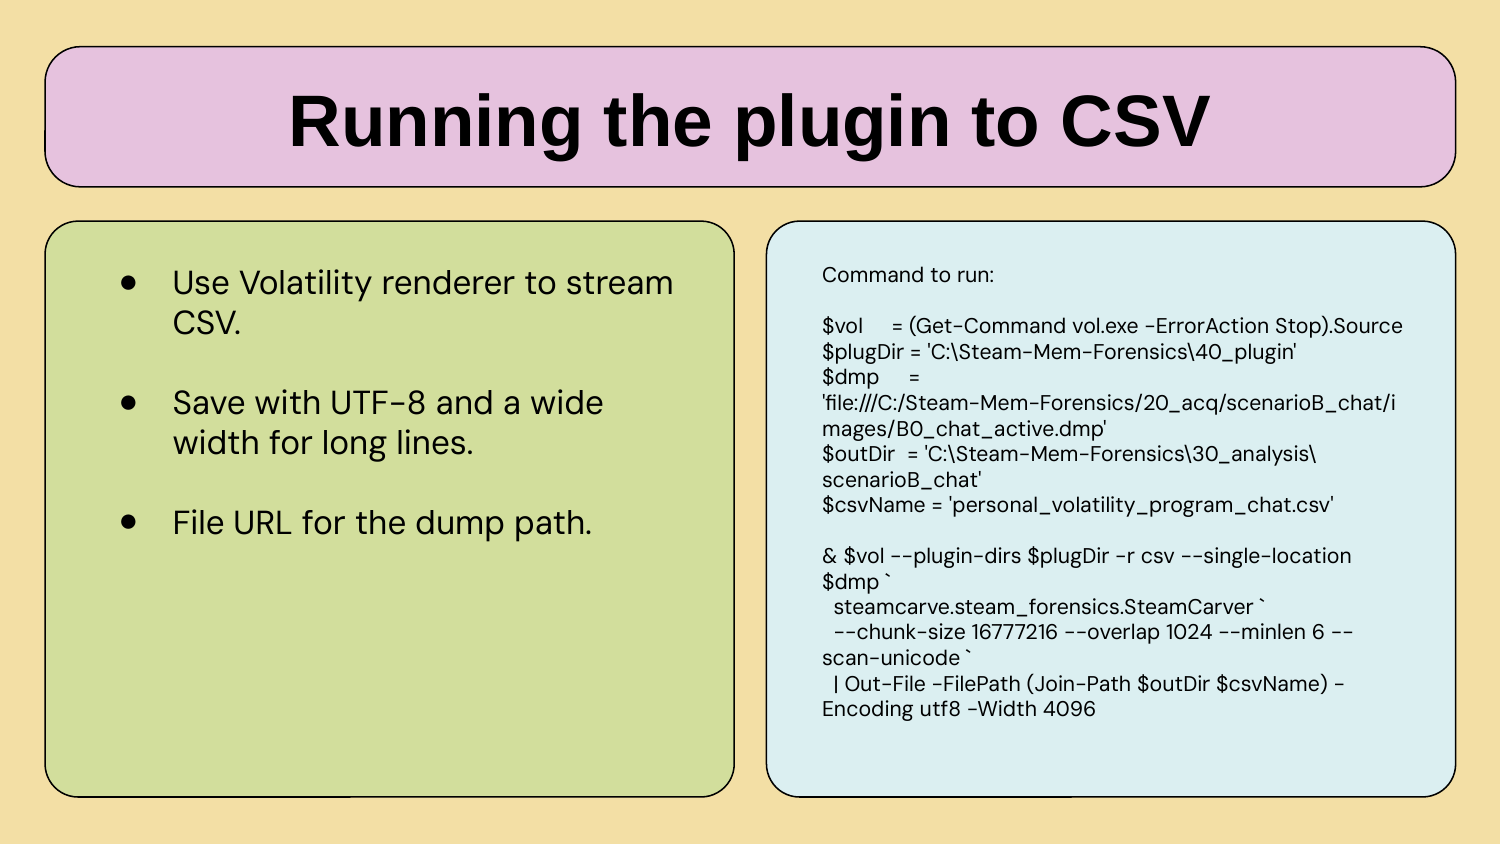

# Running the plugin to CSV
Use Volatility renderer to stream CSV.

Save with UTF-8 and a wide width for long lines.

File URL for the dump path.
Command to run:

$vol     = (Get-Command vol.exe -ErrorAction Stop).Source
$plugDir = 'C:\Steam-Mem-Forensics\40_plugin'
$dmp     = 'file:///C:/Steam-Mem-Forensics/20_acq/scenarioB_chat/images/B0_chat_active.dmp'
$outDir  = 'C:\Steam-Mem-Forensics\30_analysis\scenarioB_chat'
$csvName = 'personal_volatility_program_chat.csv'

& $vol --plugin-dirs $plugDir -r csv --single-location $dmp `
  steamcarve.steam_forensics.SteamCarver `
  --chunk-size 16777216 --overlap 1024 --minlen 6 --scan-unicode `
  | Out-File -FilePath (Join-Path $outDir $csvName) -Encoding utf8 -Width 4096